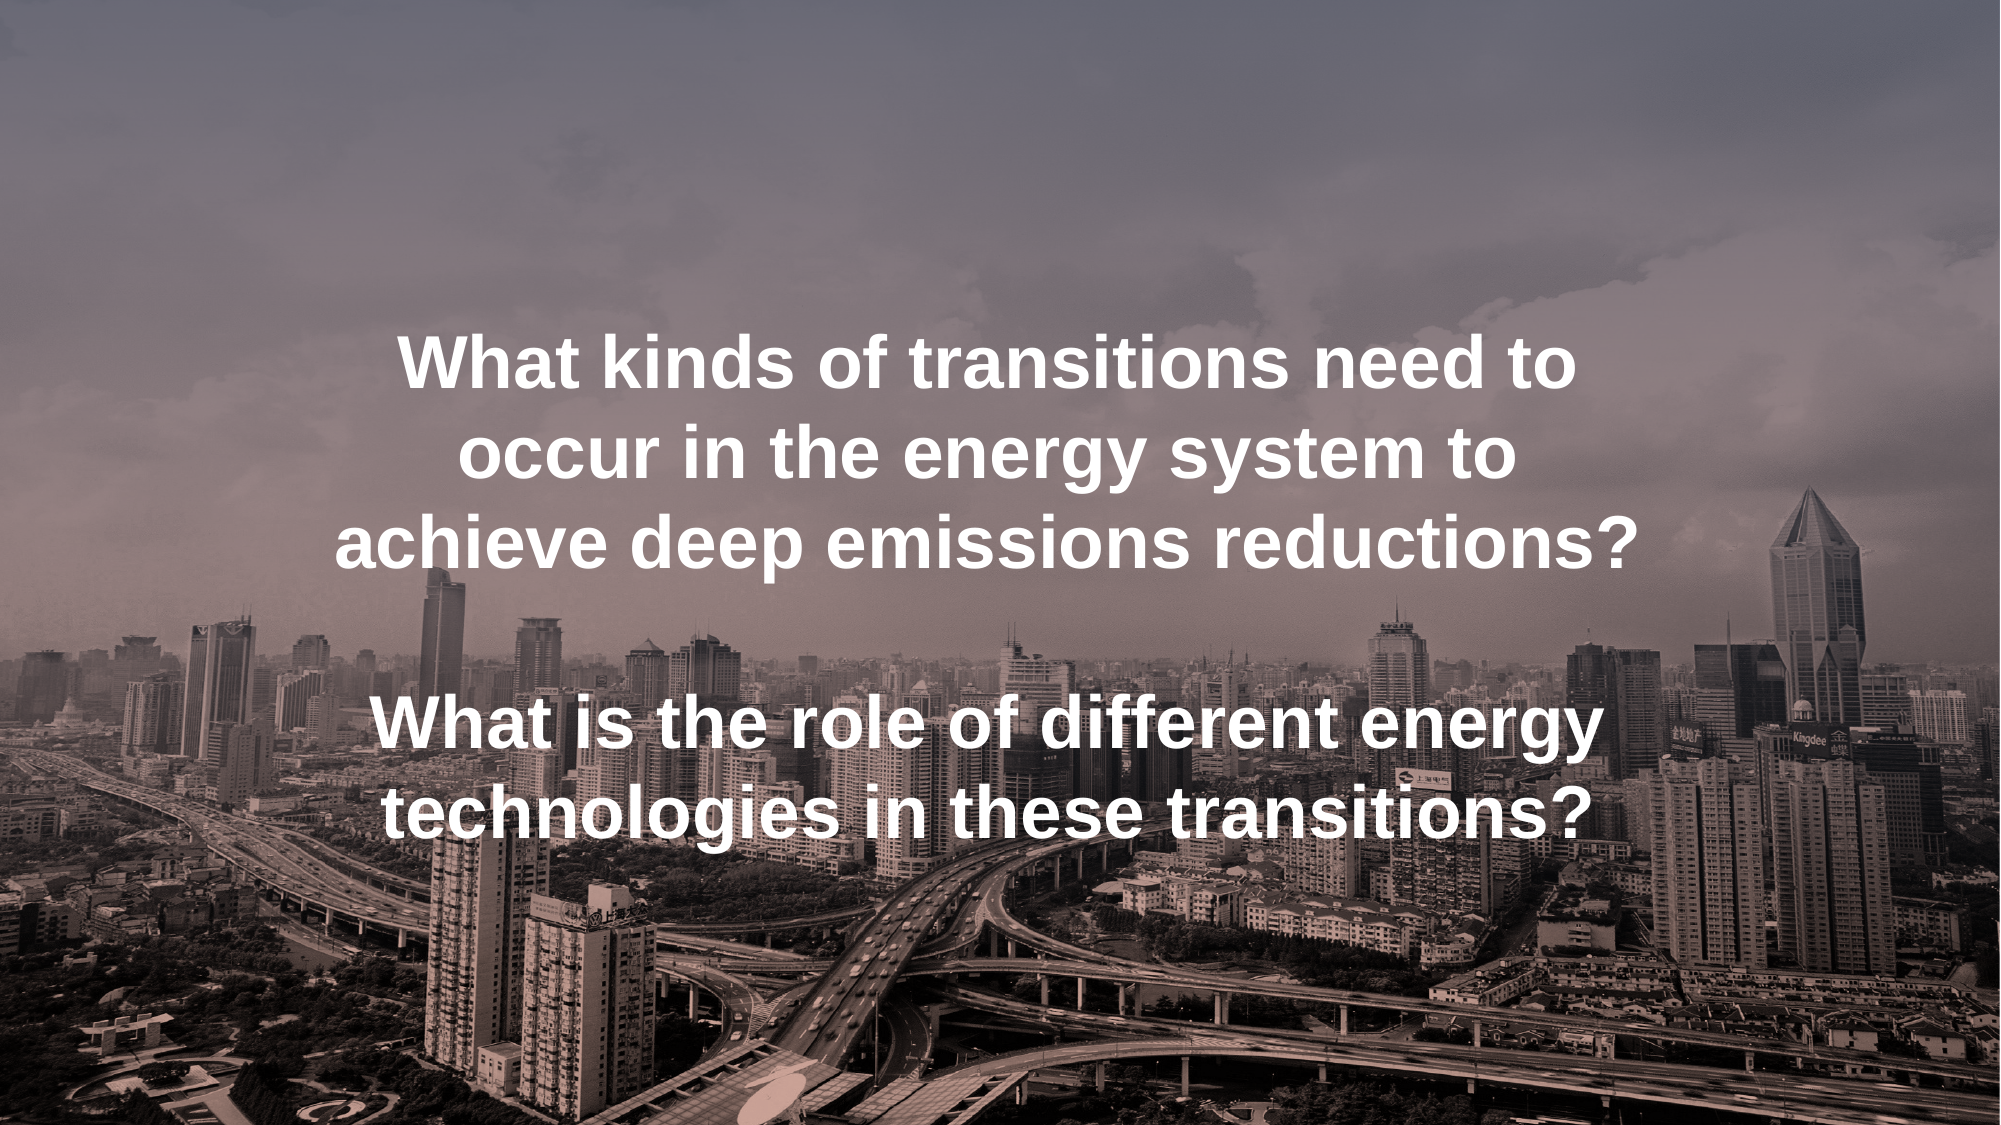

What kinds of transitions need to occur in the energy system to achieve deep emissions reductions?

What is the role of different energy technologies in these transitions?